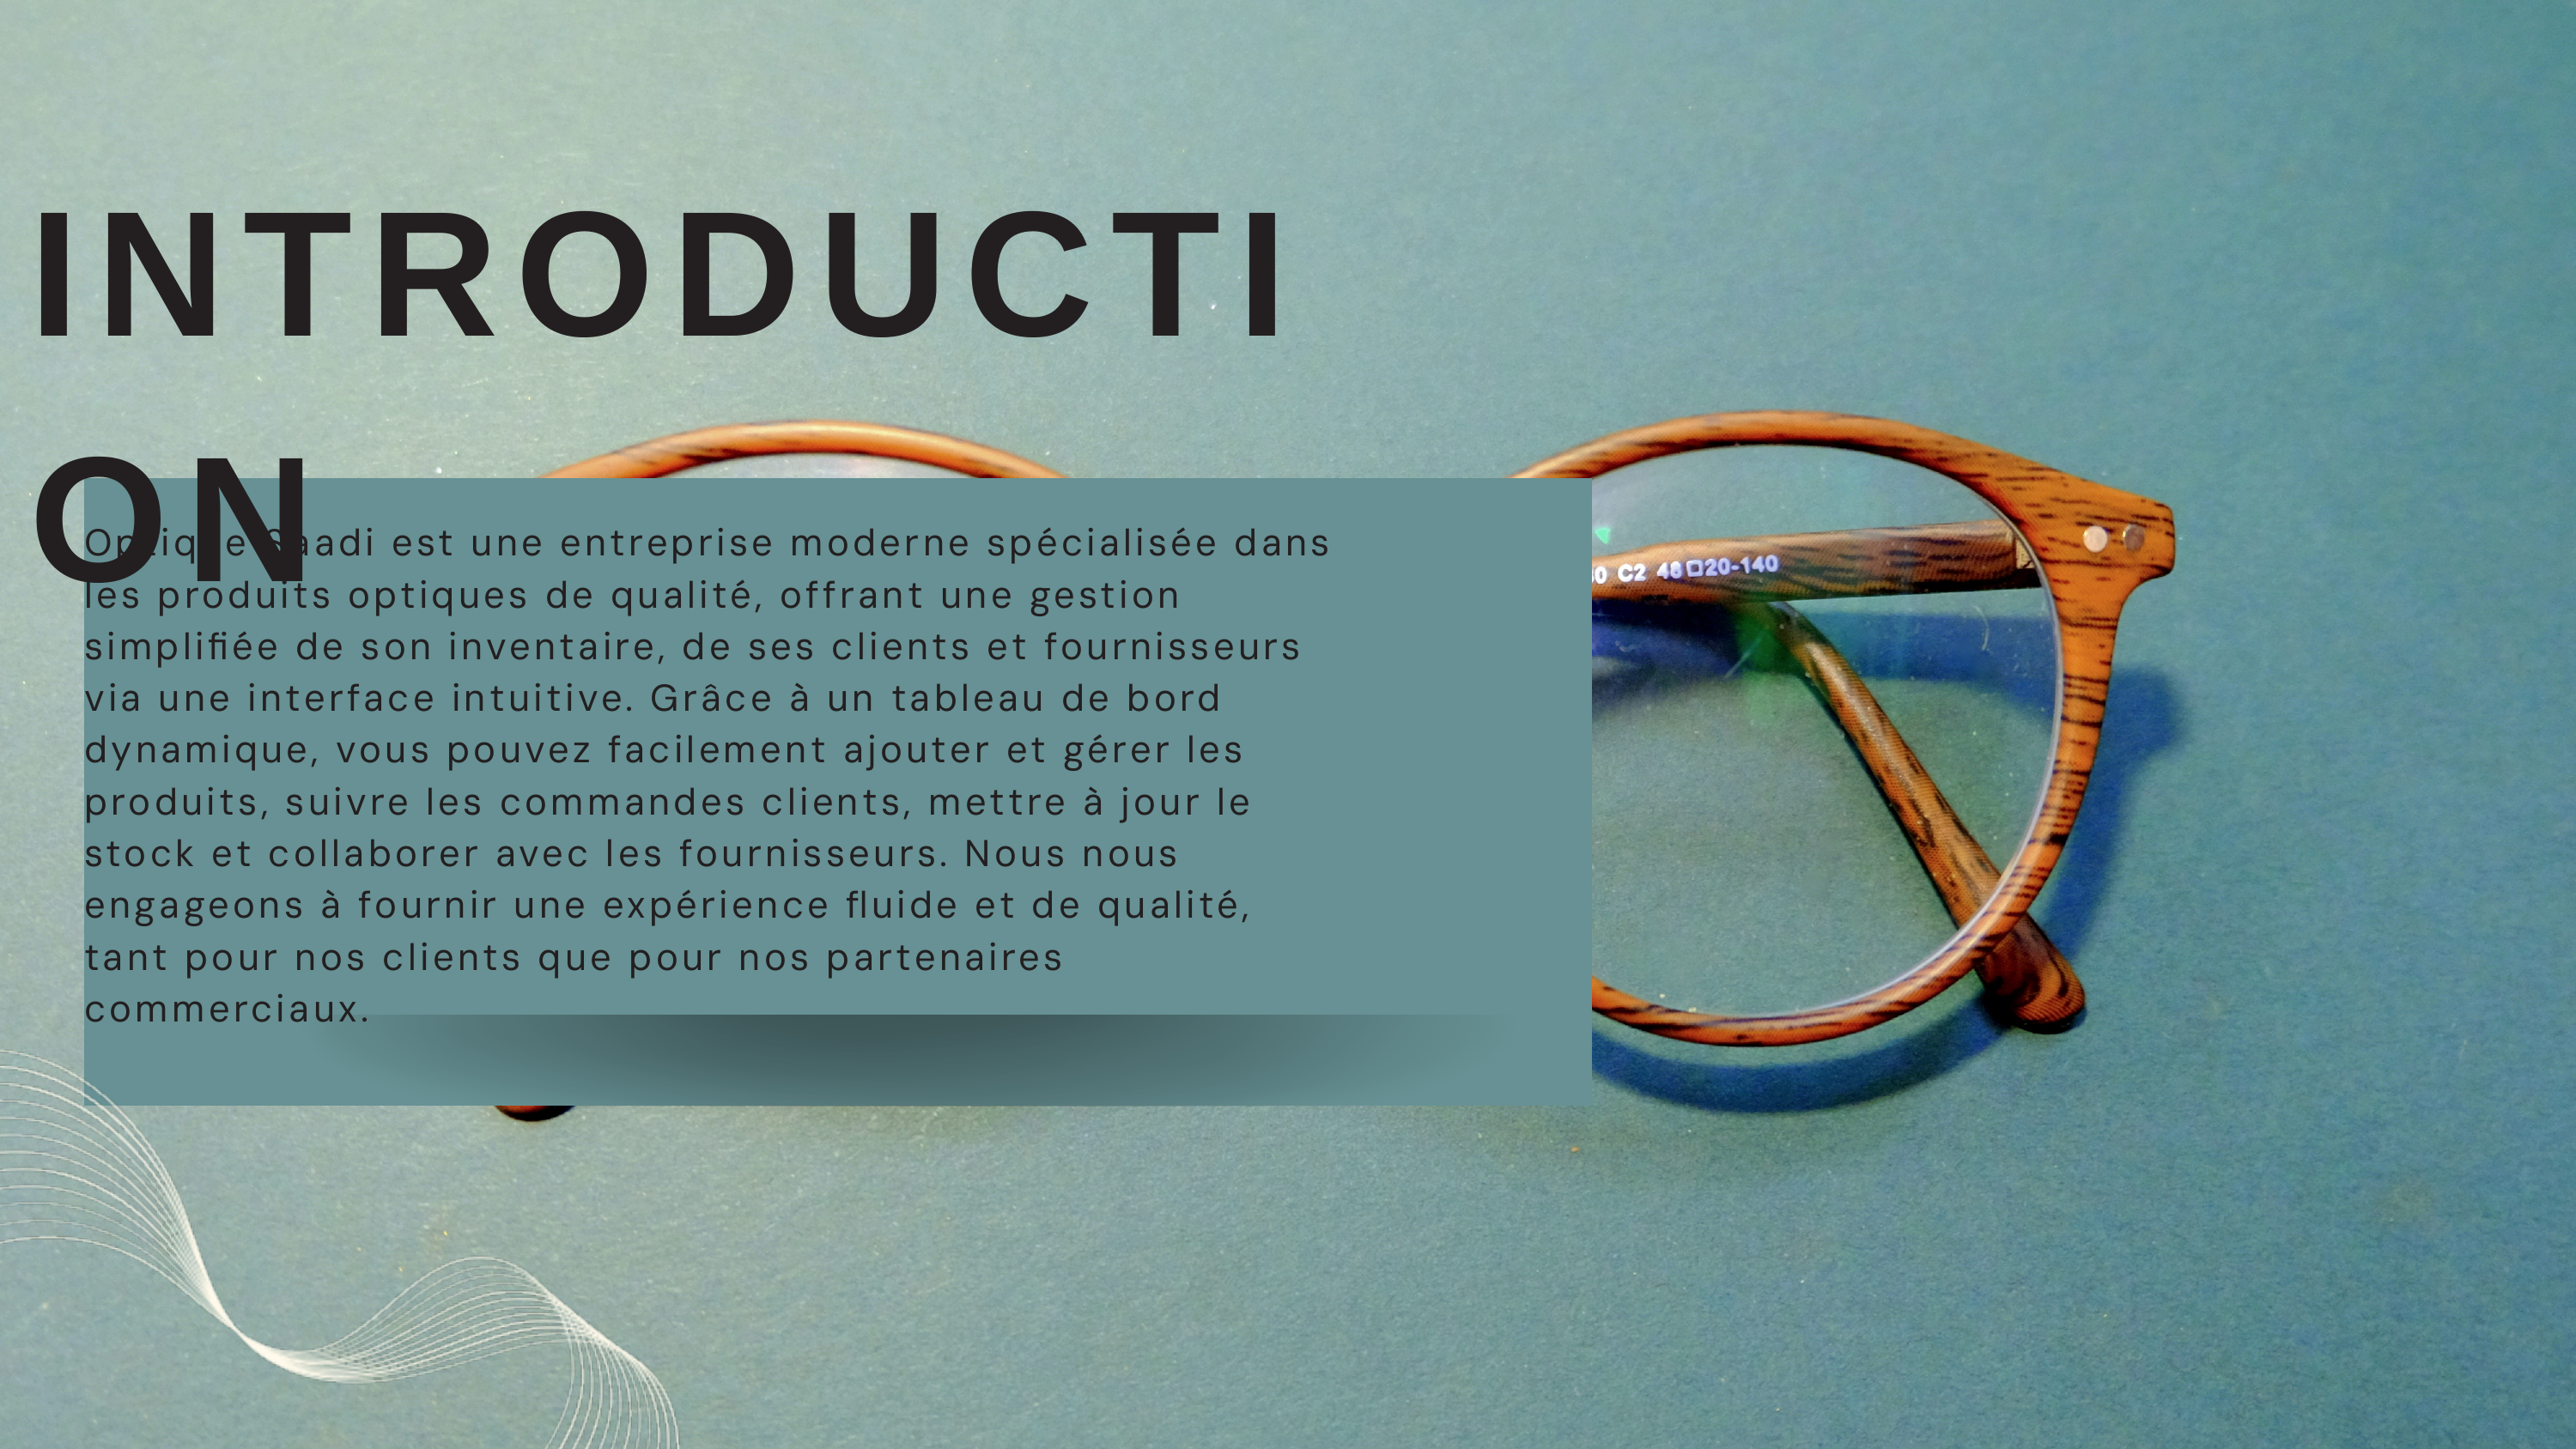

INTRODUCTION

Optique Saadi est une entreprise moderne spécialisée dans les produits optiques de qualité, offrant une gestion simplifiée de son inventaire, de ses clients et fournisseurs via une interface intuitive. Grâce à un tableau de bord dynamique, vous pouvez facilement ajouter et gérer les produits, suivre les commandes clients, mettre à jour le stock et collaborer avec les fournisseurs. Nous nous engageons à fournir une expérience fluide et de qualité, tant pour nos clients que pour nos partenaires commerciaux.